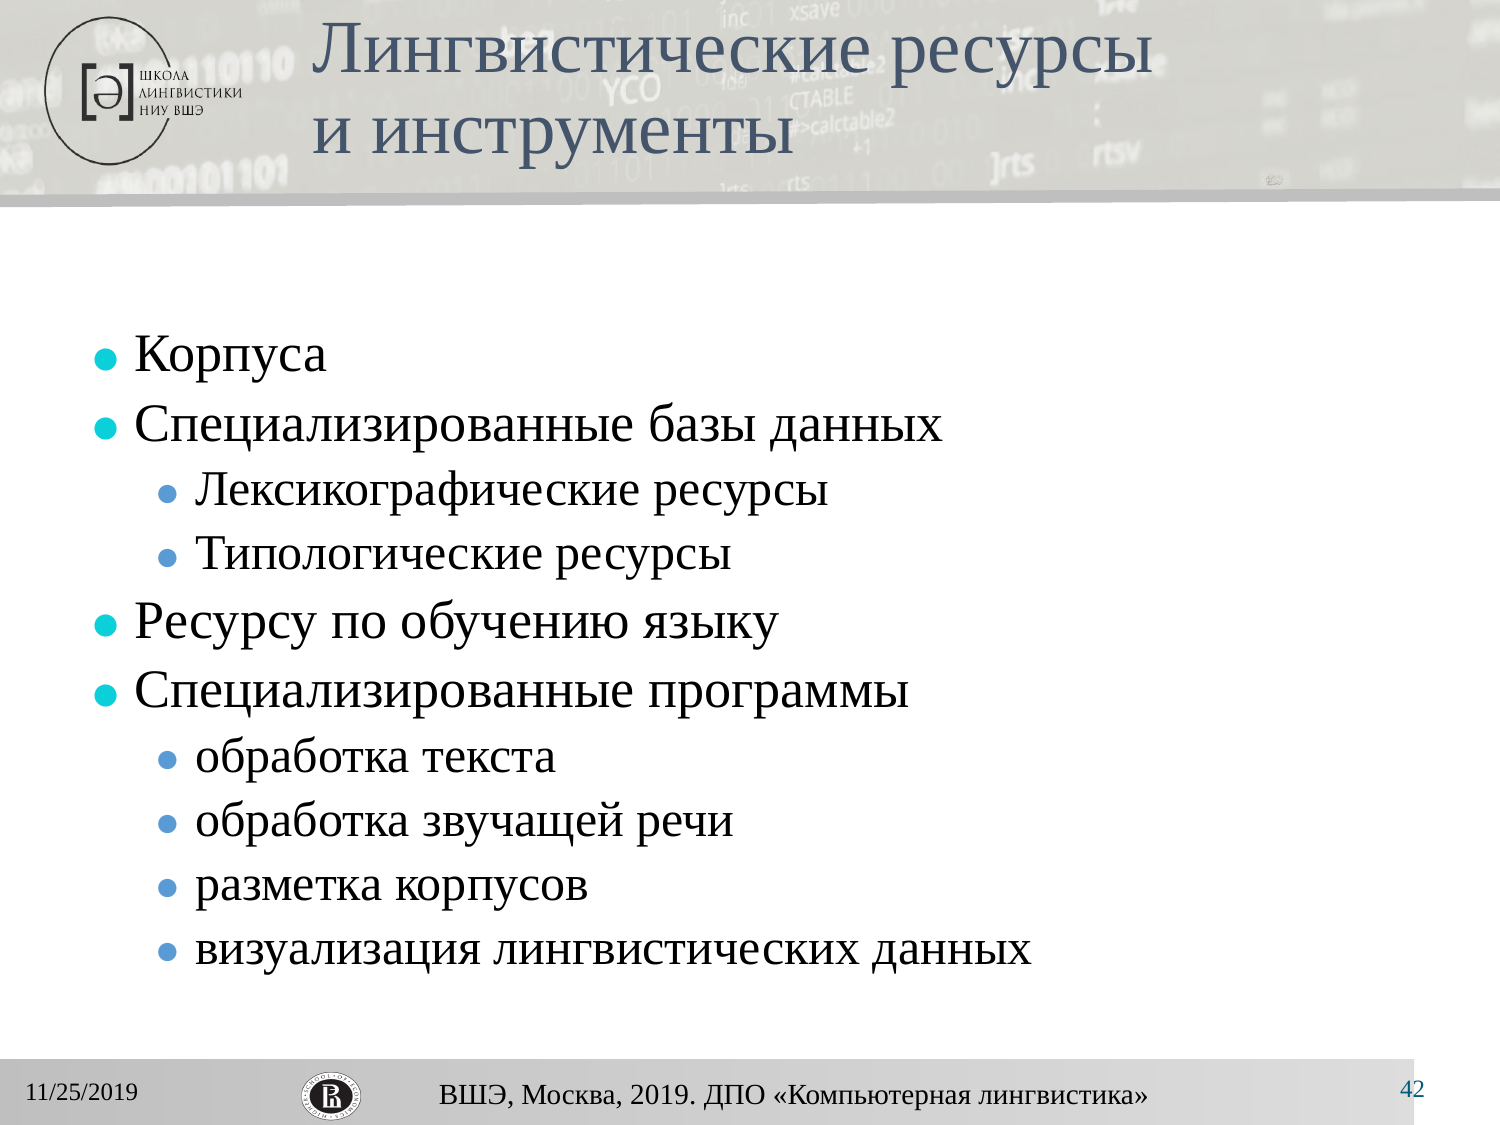

# Лингвистические ресурсы и инструменты
Корпуса
Специализированные базы данных
Лексикографические ресурсы
Типологические ресурсы
Ресурсу по обучению языку
Специализированные программы
обработка текста
обработка звучащей речи
разметка корпусов
визуализация лингвистических данных

42
11/25/2019